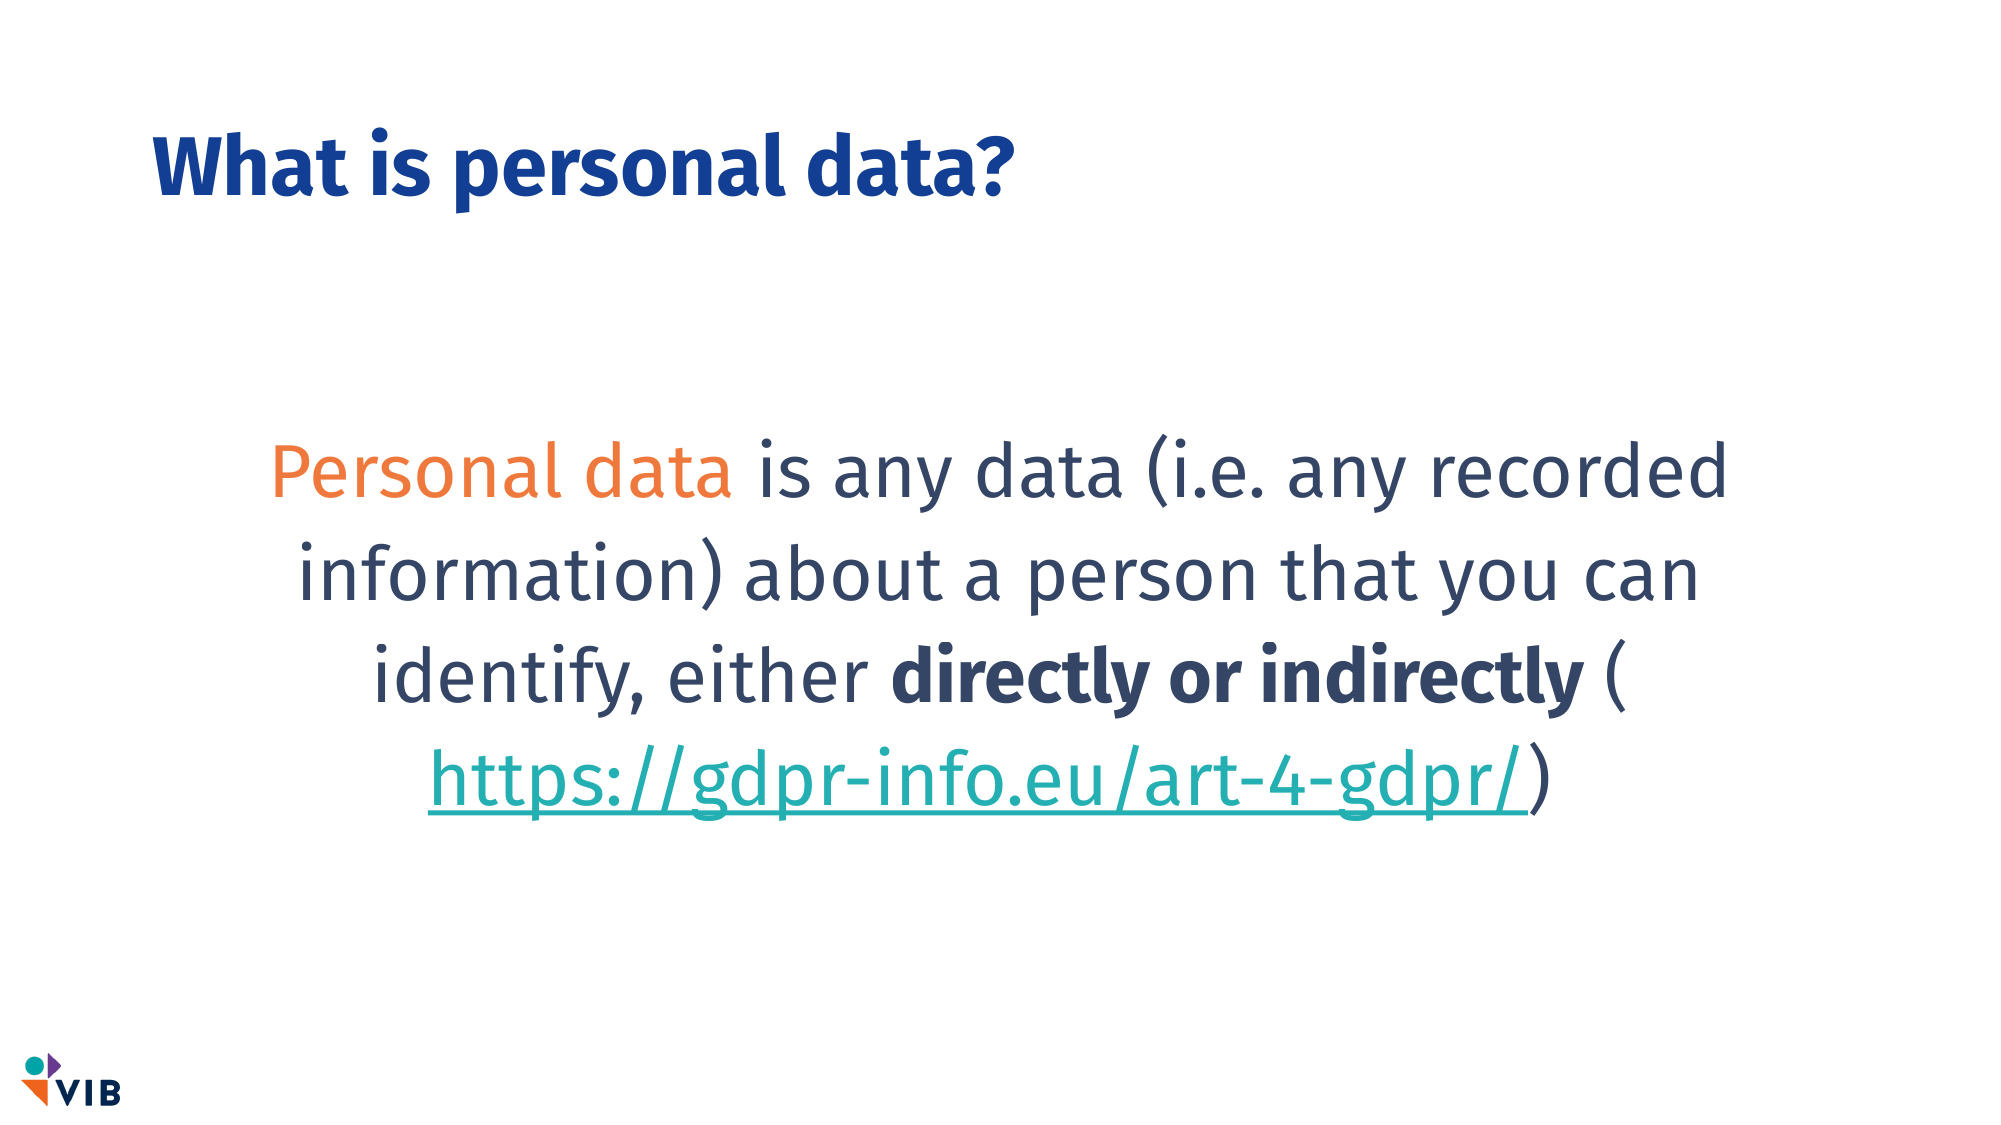

# What is personal data?
Personal data is any data (i.e. any recorded information) about a person that you can identify, either directly or indirectly (https://gdpr-info.eu/art-4-gdpr/)